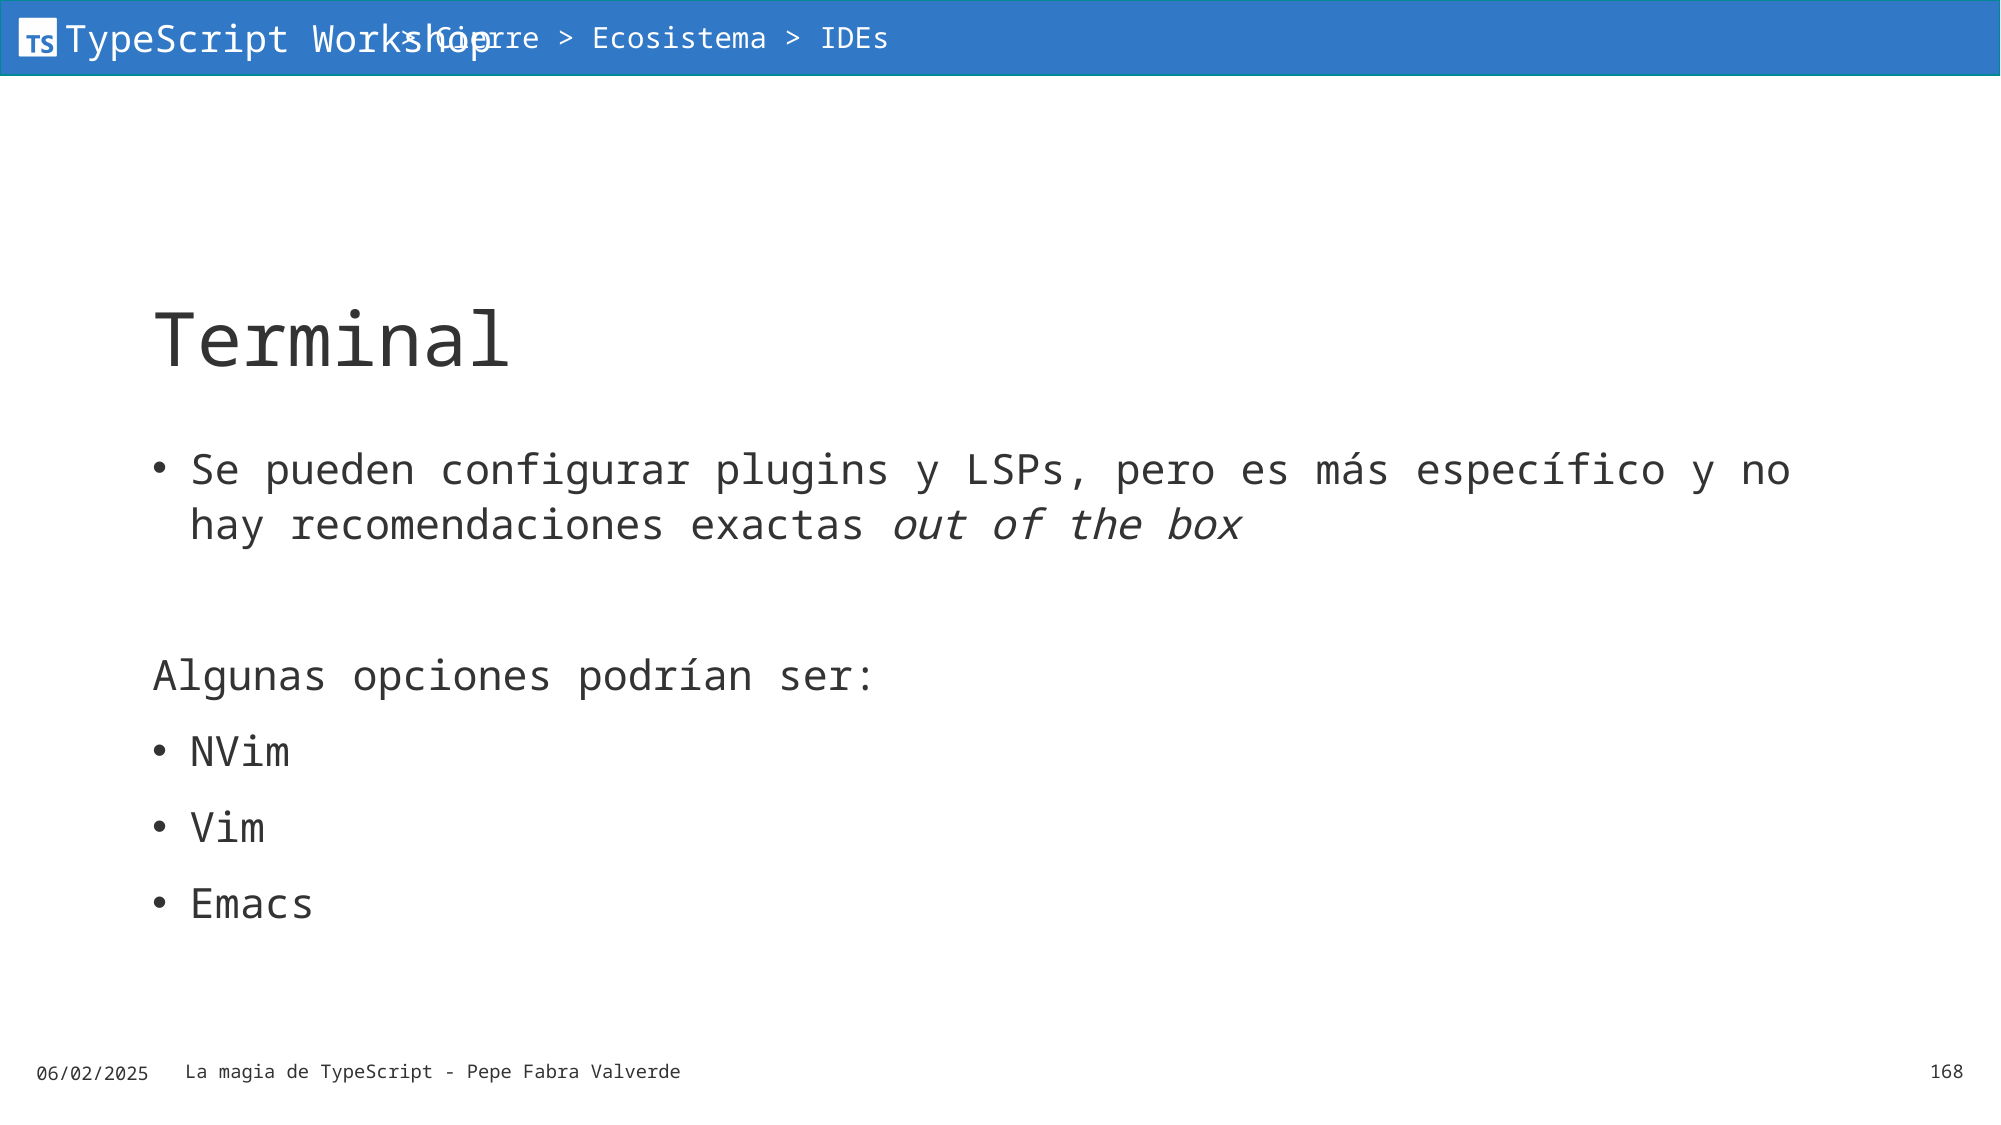

> Cierre > Ecosistema > IDEs
# Terminal
Se pueden configurar plugins y LSPs, pero es más específico y no hay recomendaciones exactas out of the box

Algunas opciones podrían ser:
NVim
Vim
Emacs
06/02/2025
La magia de TypeScript - Pepe Fabra Valverde
168